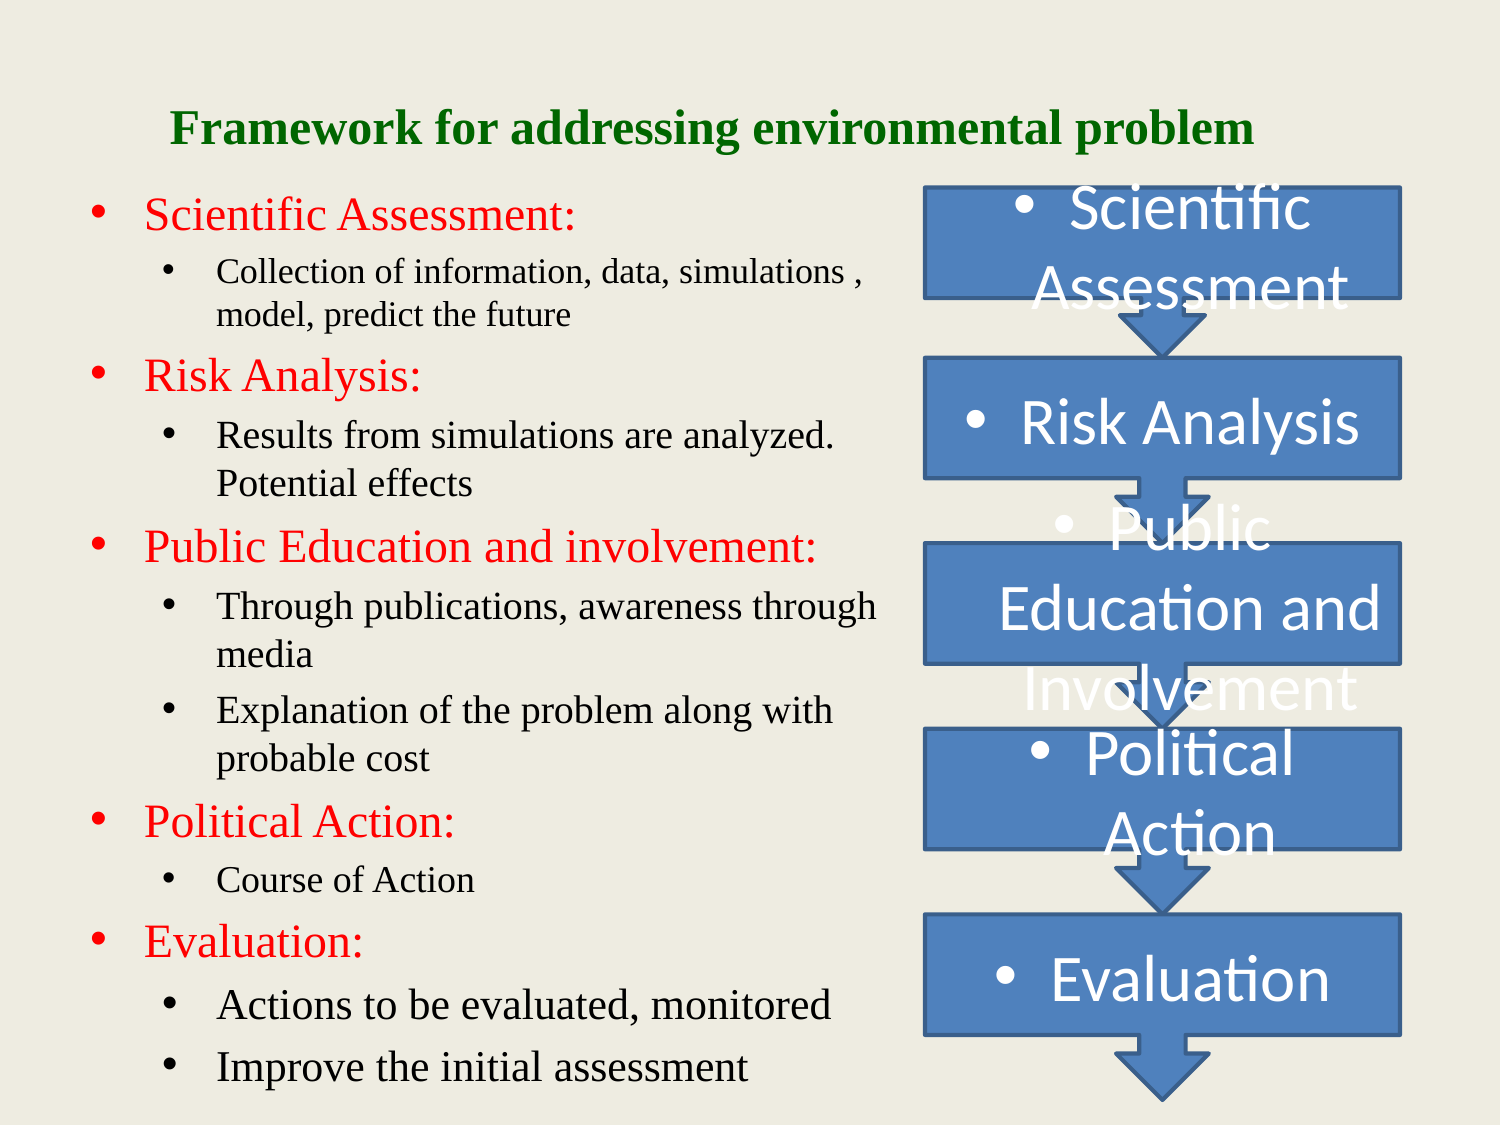

# Framework for addressing environmental problem
Scientific Assessment:
Collection of information, data, simulations , model, predict the future
Risk Analysis:
Results from simulations are analyzed. Potential effects
Public Education and involvement:
Through publications, awareness through media
Explanation of the problem along with probable cost
Political Action:
Course of Action
Evaluation:
Actions to be evaluated, monitored
Improve the initial assessment

Scientific Assessment
Risk Analysis
Public Education and Involvement
Political Action
Evaluation